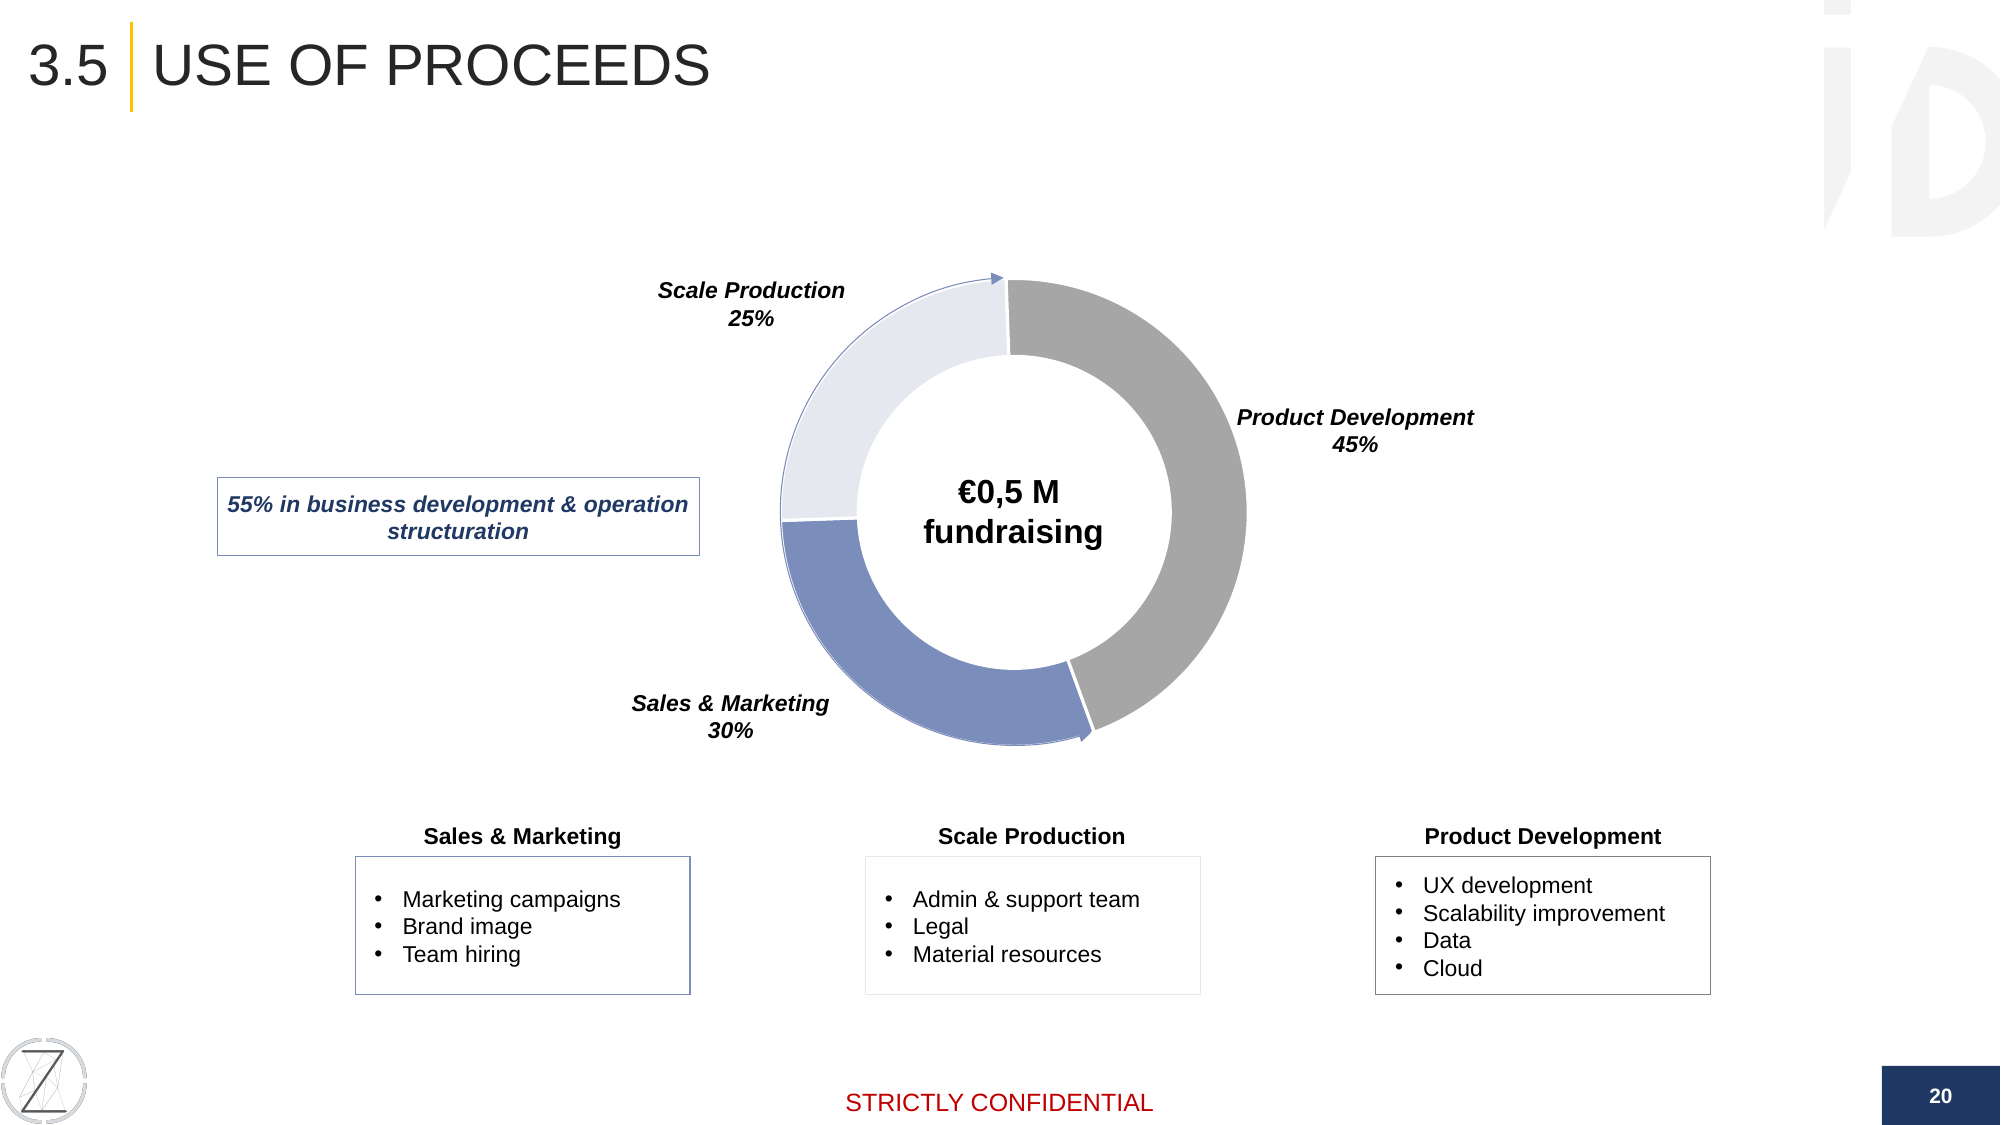

3.5
# USE OF PROCEEDS

### Chart

| Category |  |  |
|---|---|---|
| Sales & Marketing | None | 0.3 |
| International development | None | 0.25 |
| R&D | None | 0.45 |
Scale Production
25%
Product Development
45%
Sales & Marketing
30%
€0,5 M
fundraising
55% in business development & operation structuration
Sales & Marketing
Marketing campaigns
Brand image
Team hiring
Scale Production
Admin & support team
Legal
Material resources
Product Development
UX development
Scalability improvement
Data
Cloud
20